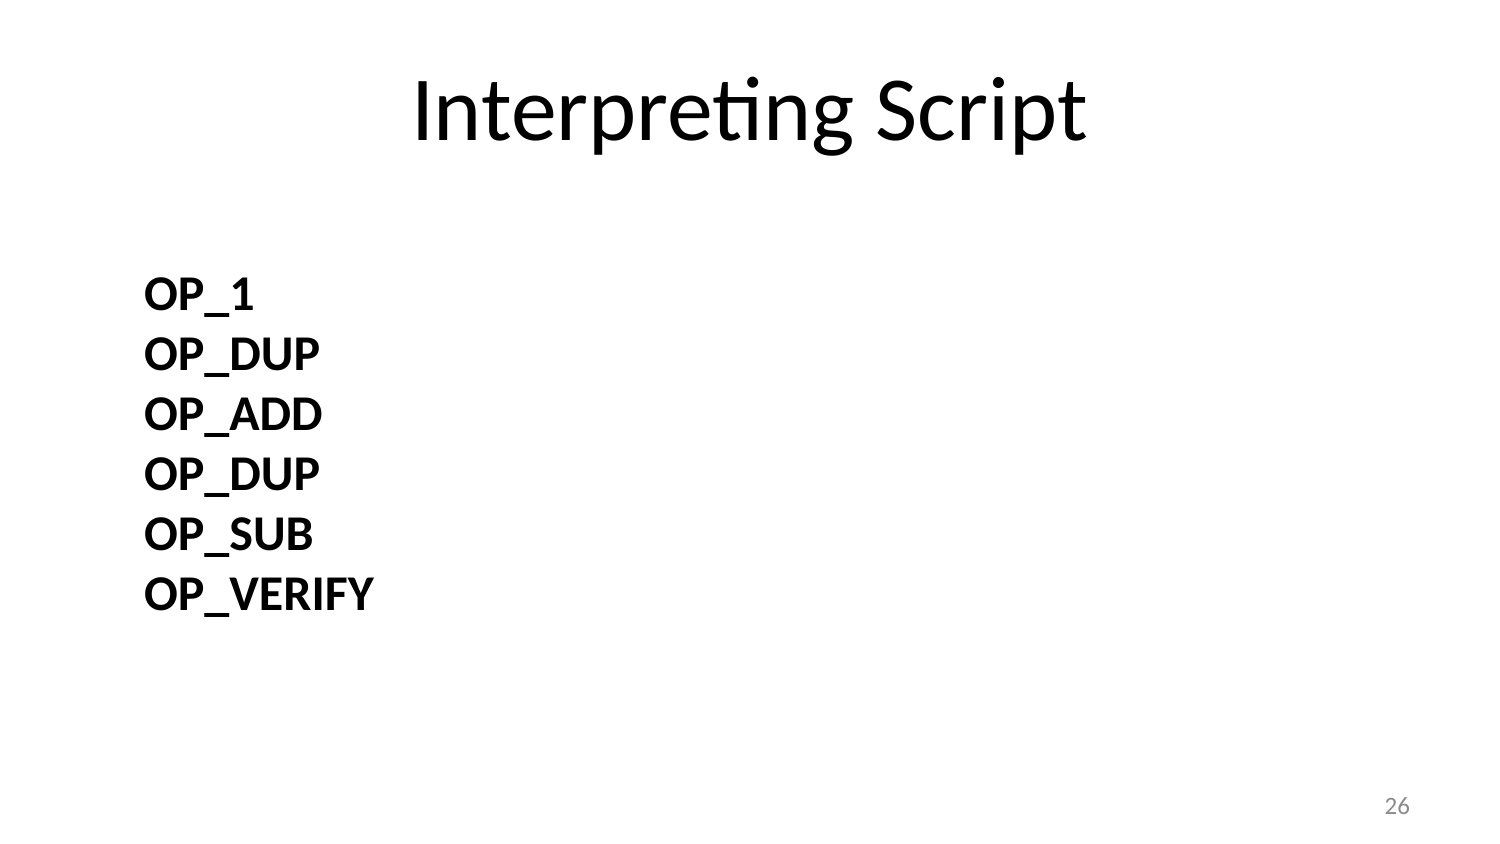

# Interpreting Script
OP_1
OP_DUP
OP_ADD
OP_DUP
OP_SUB
OP_VERIFY
26